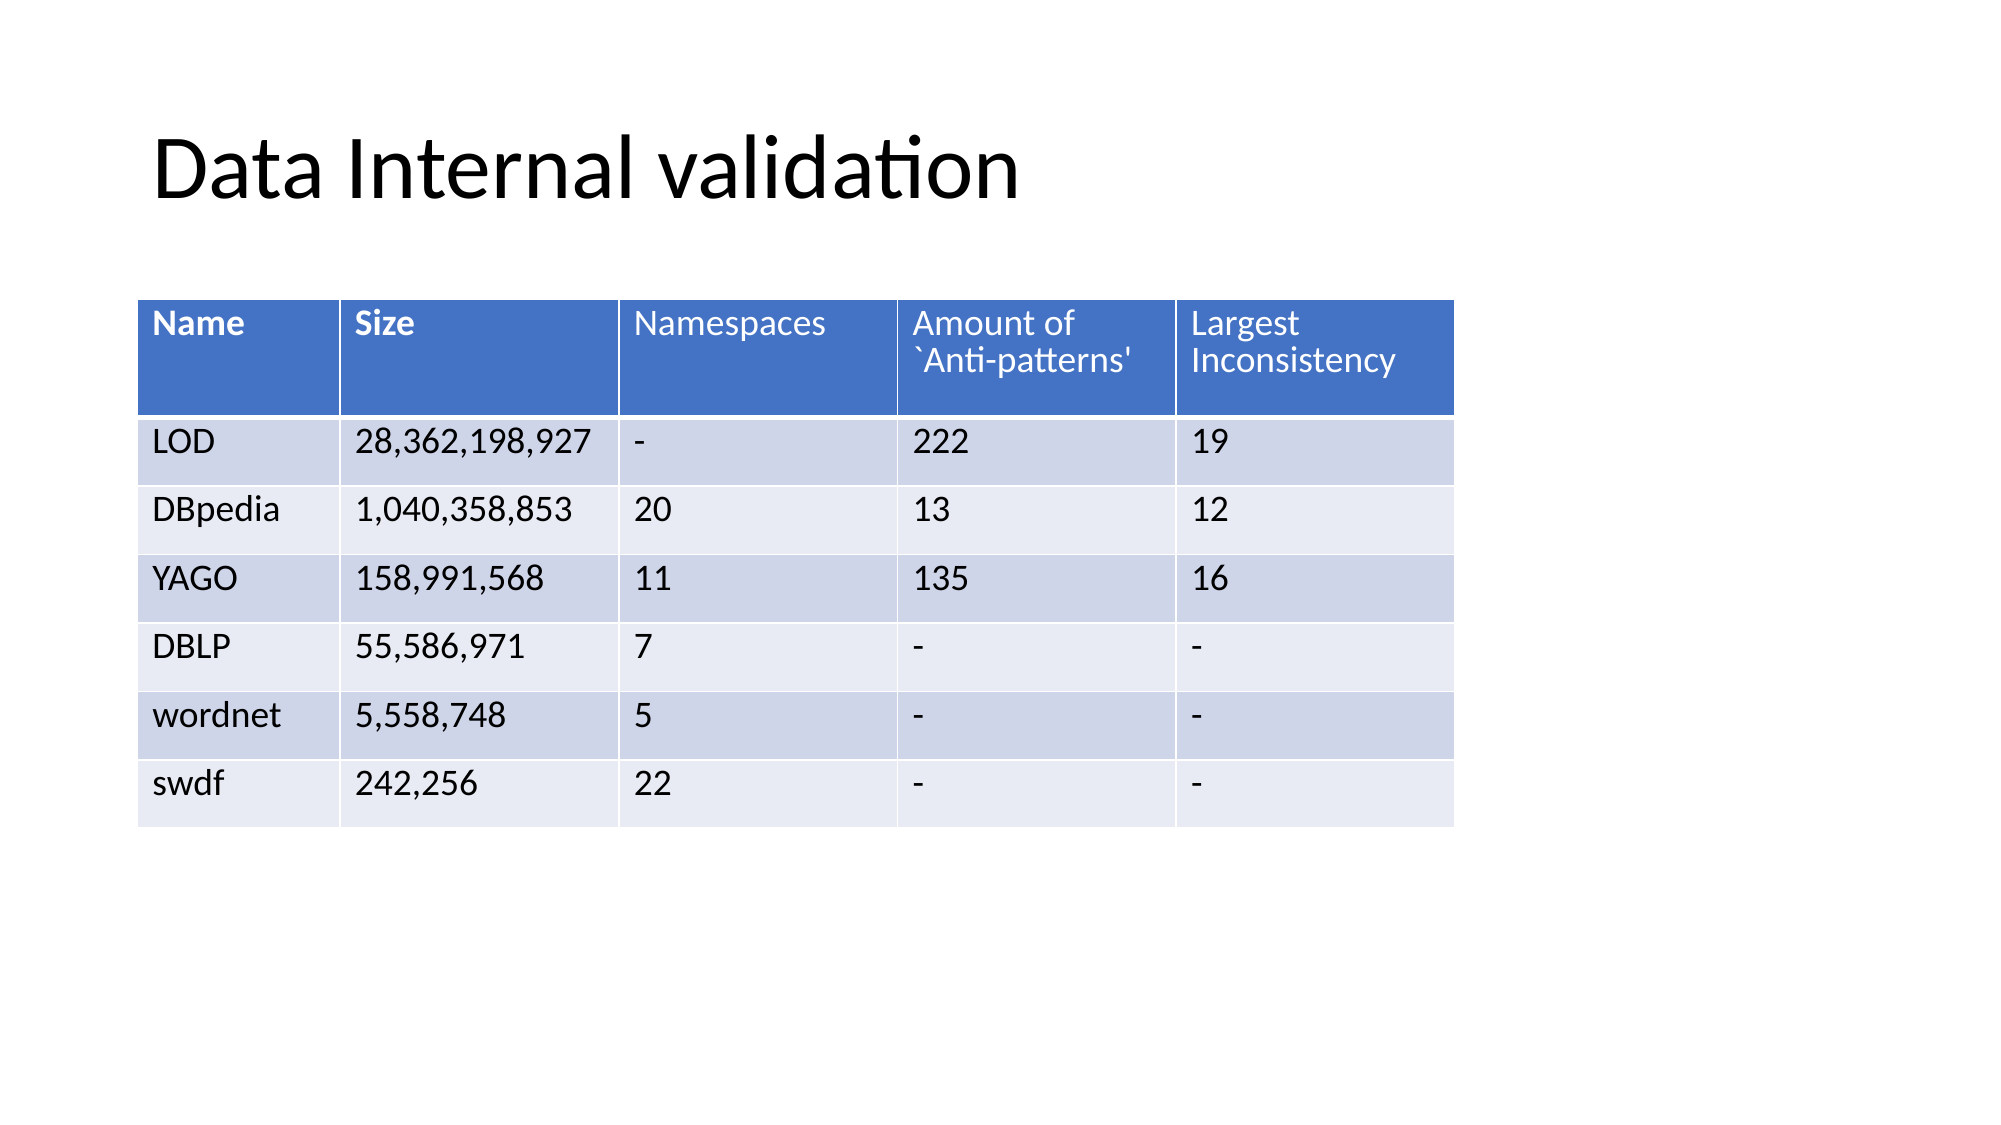

# Data Internal validation
| Name | Size | Namespaces | Amount of `Anti-patterns' | Largest Inconsistency |
| --- | --- | --- | --- | --- |
| LOD | 28,362,198,927 | - | 222 | 19 |
| DBpedia | 1,040,358,853 | 20 | 13 | 12 |
| YAGO | 158,991,568 | 11 | 135 | 16 |
| DBLP | 55,586,971 | 7 | - | - |
| wordnet | 5,558,748 | 5 | - | - |
| swdf | 242,256 | 22 | - | - |